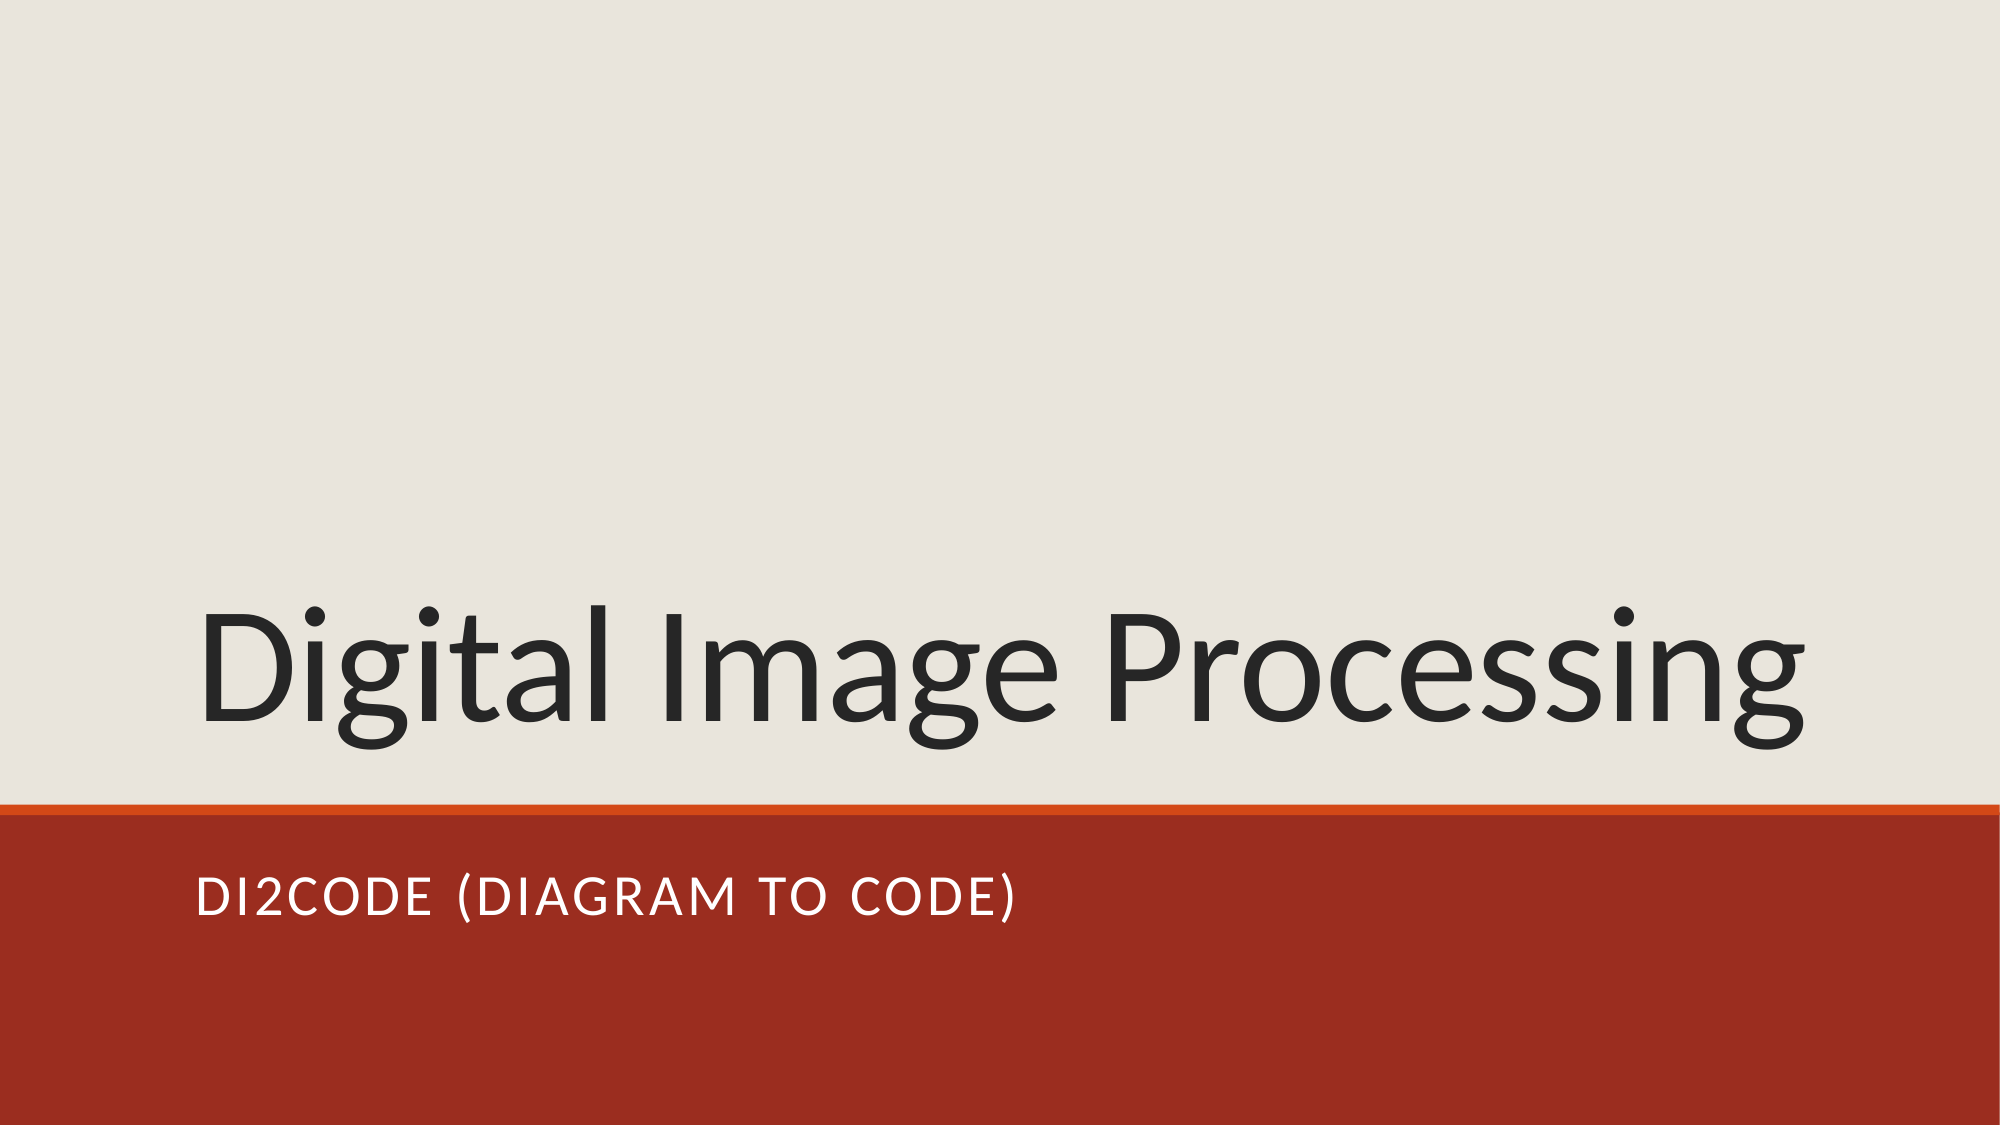

# Digital Image Processing

Di2code (Diagram to code)